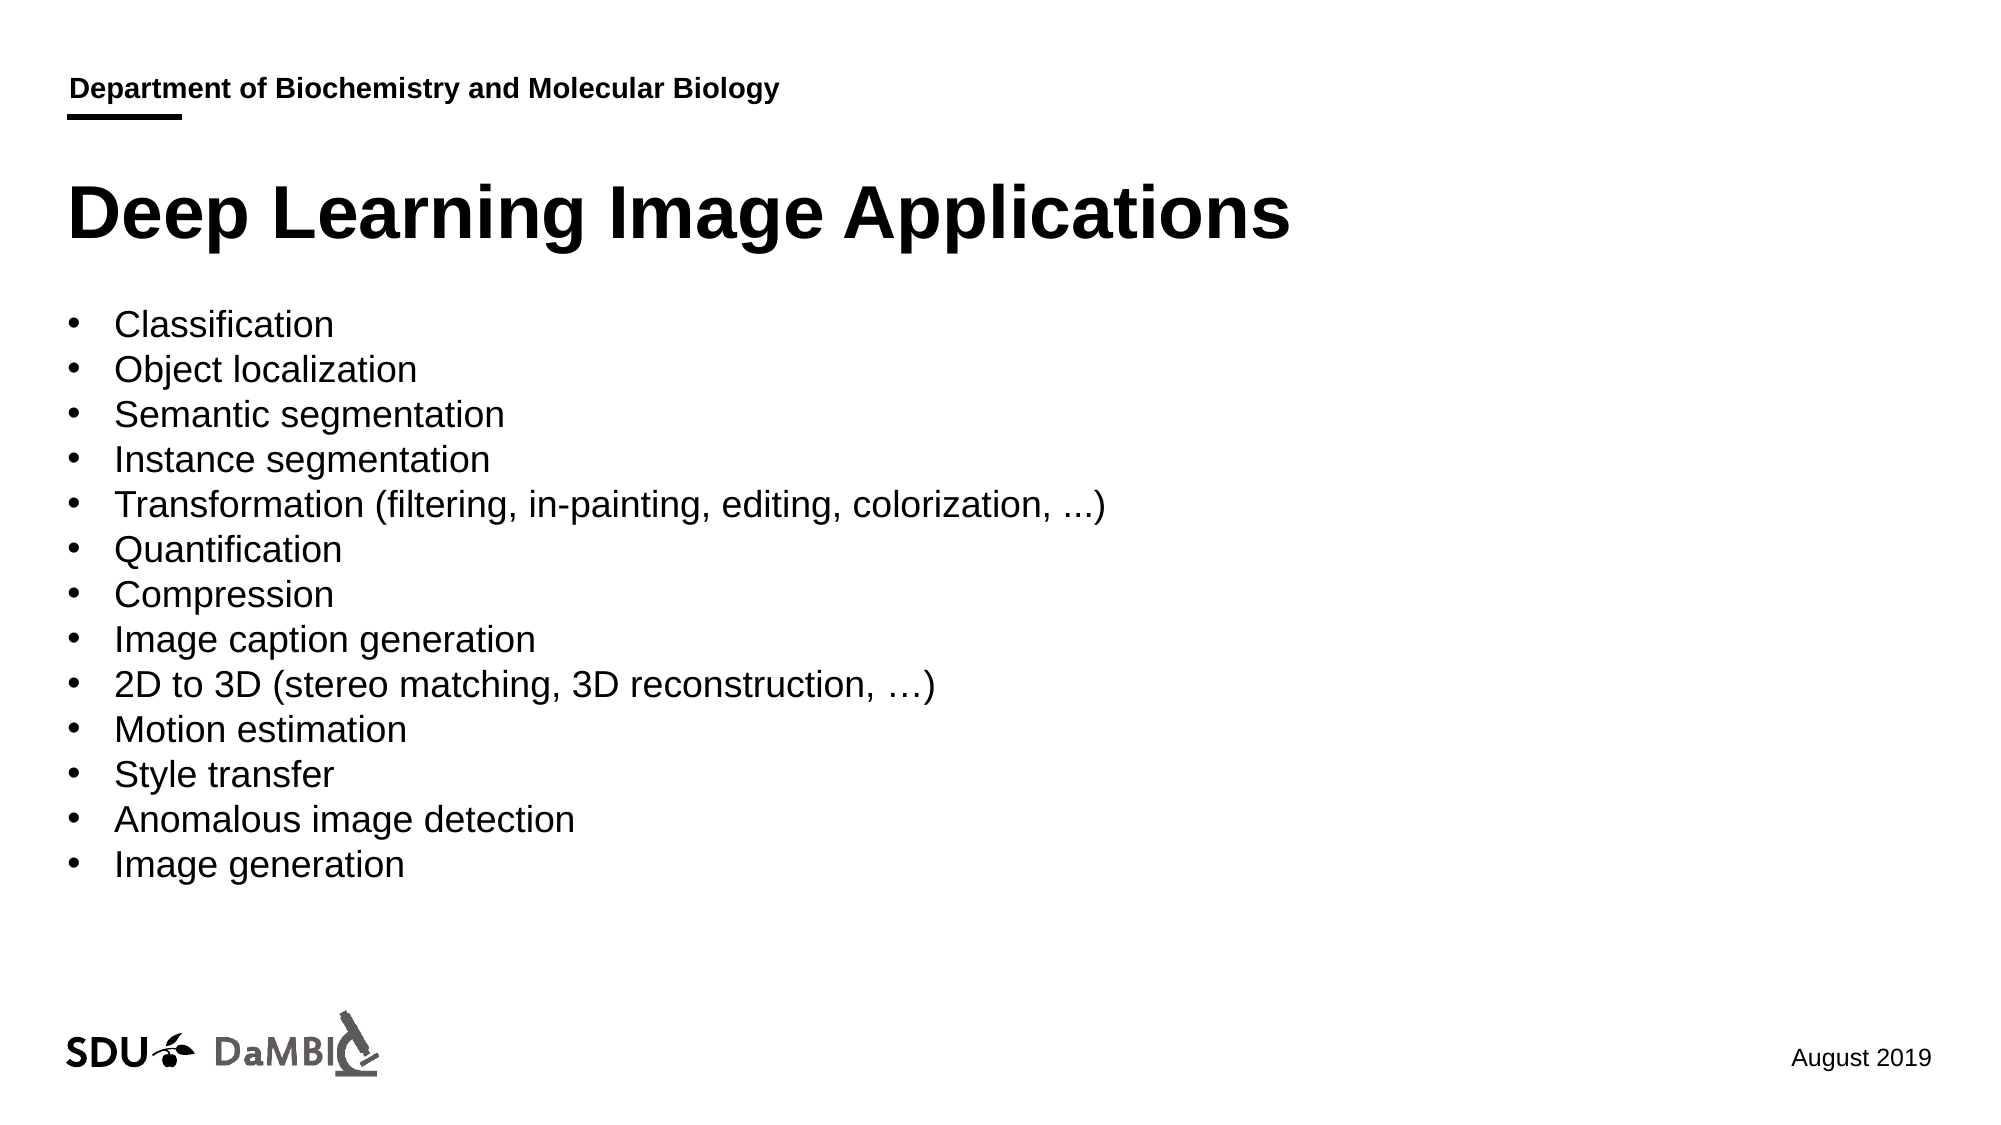

# Deep Learning Image Applications
Classification
Object localization
Semantic segmentation
Instance segmentation
Transformation (filtering, in-painting, editing, colorization, ...)
Quantification
Compression
Image caption generation
2D to 3D (stereo matching, 3D reconstruction, …)
Motion estimation
Style transfer
Anomalous image detection
Image generation
Department of Biochemistry
and Molecular Biology
28 January 2019
68